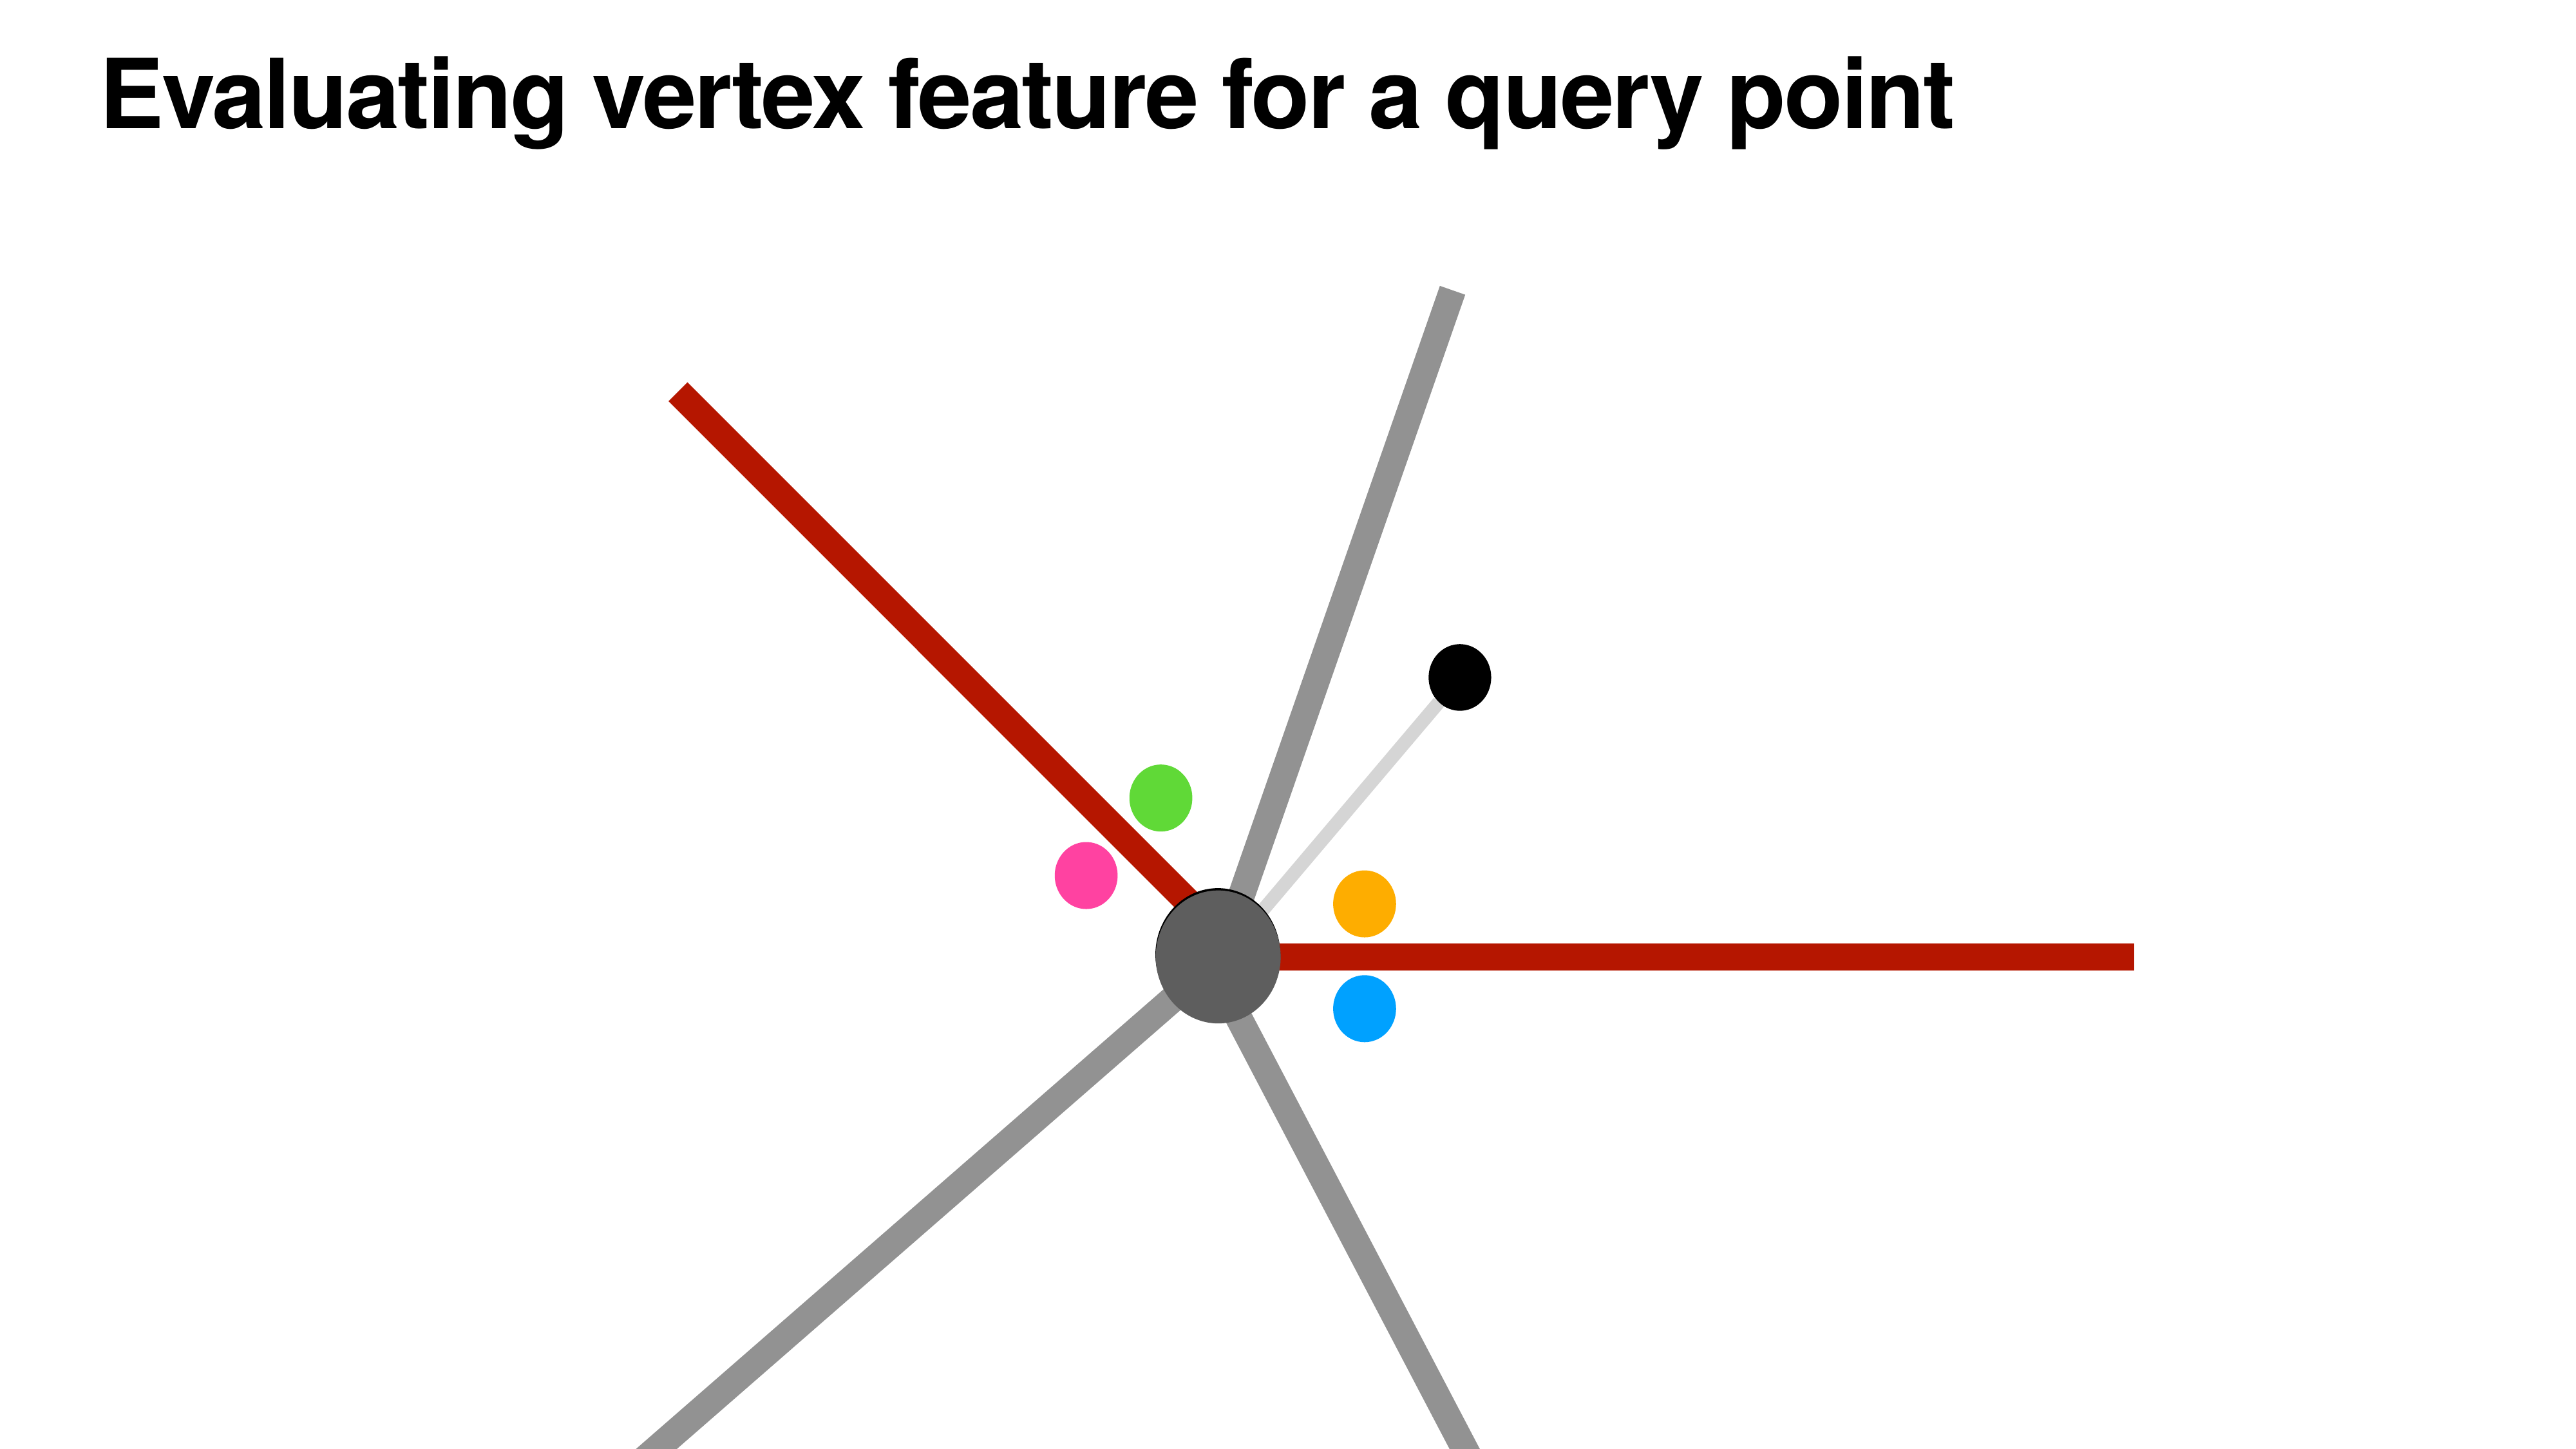

Evaluating vertex feature for a query point

45